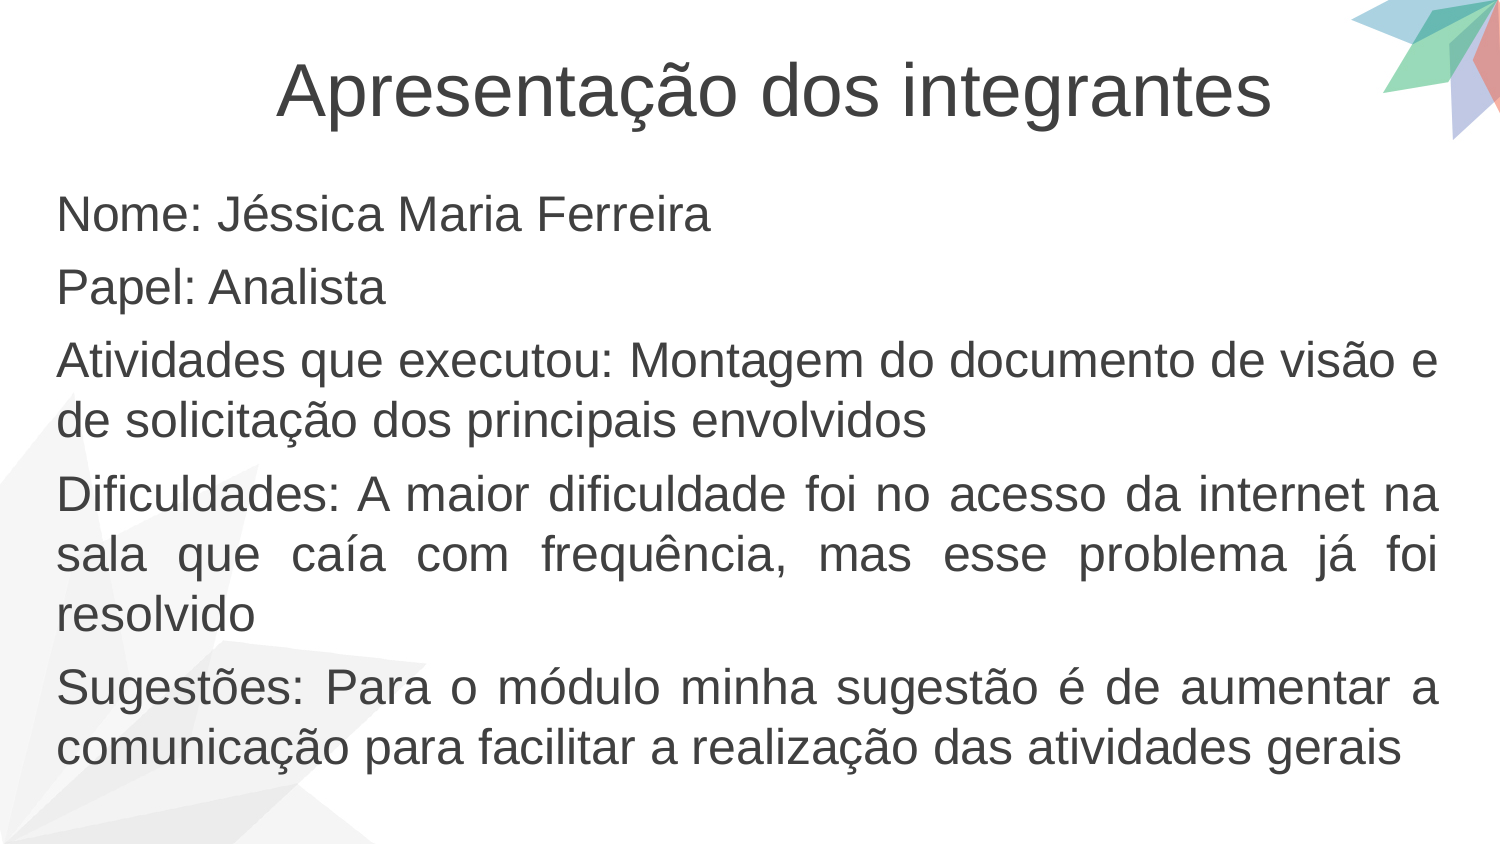

Apresentação dos integrantes
Nome: Jéssica Maria Ferreira
Papel: Analista
Atividades que executou: Montagem do documento de visão e de solicitação dos principais envolvidos
Dificuldades: A maior dificuldade foi no acesso da internet na sala que caía com frequência, mas esse problema já foi resolvido
Sugestões: Para o módulo minha sugestão é de aumentar a comunicação para facilitar a realização das atividades gerais